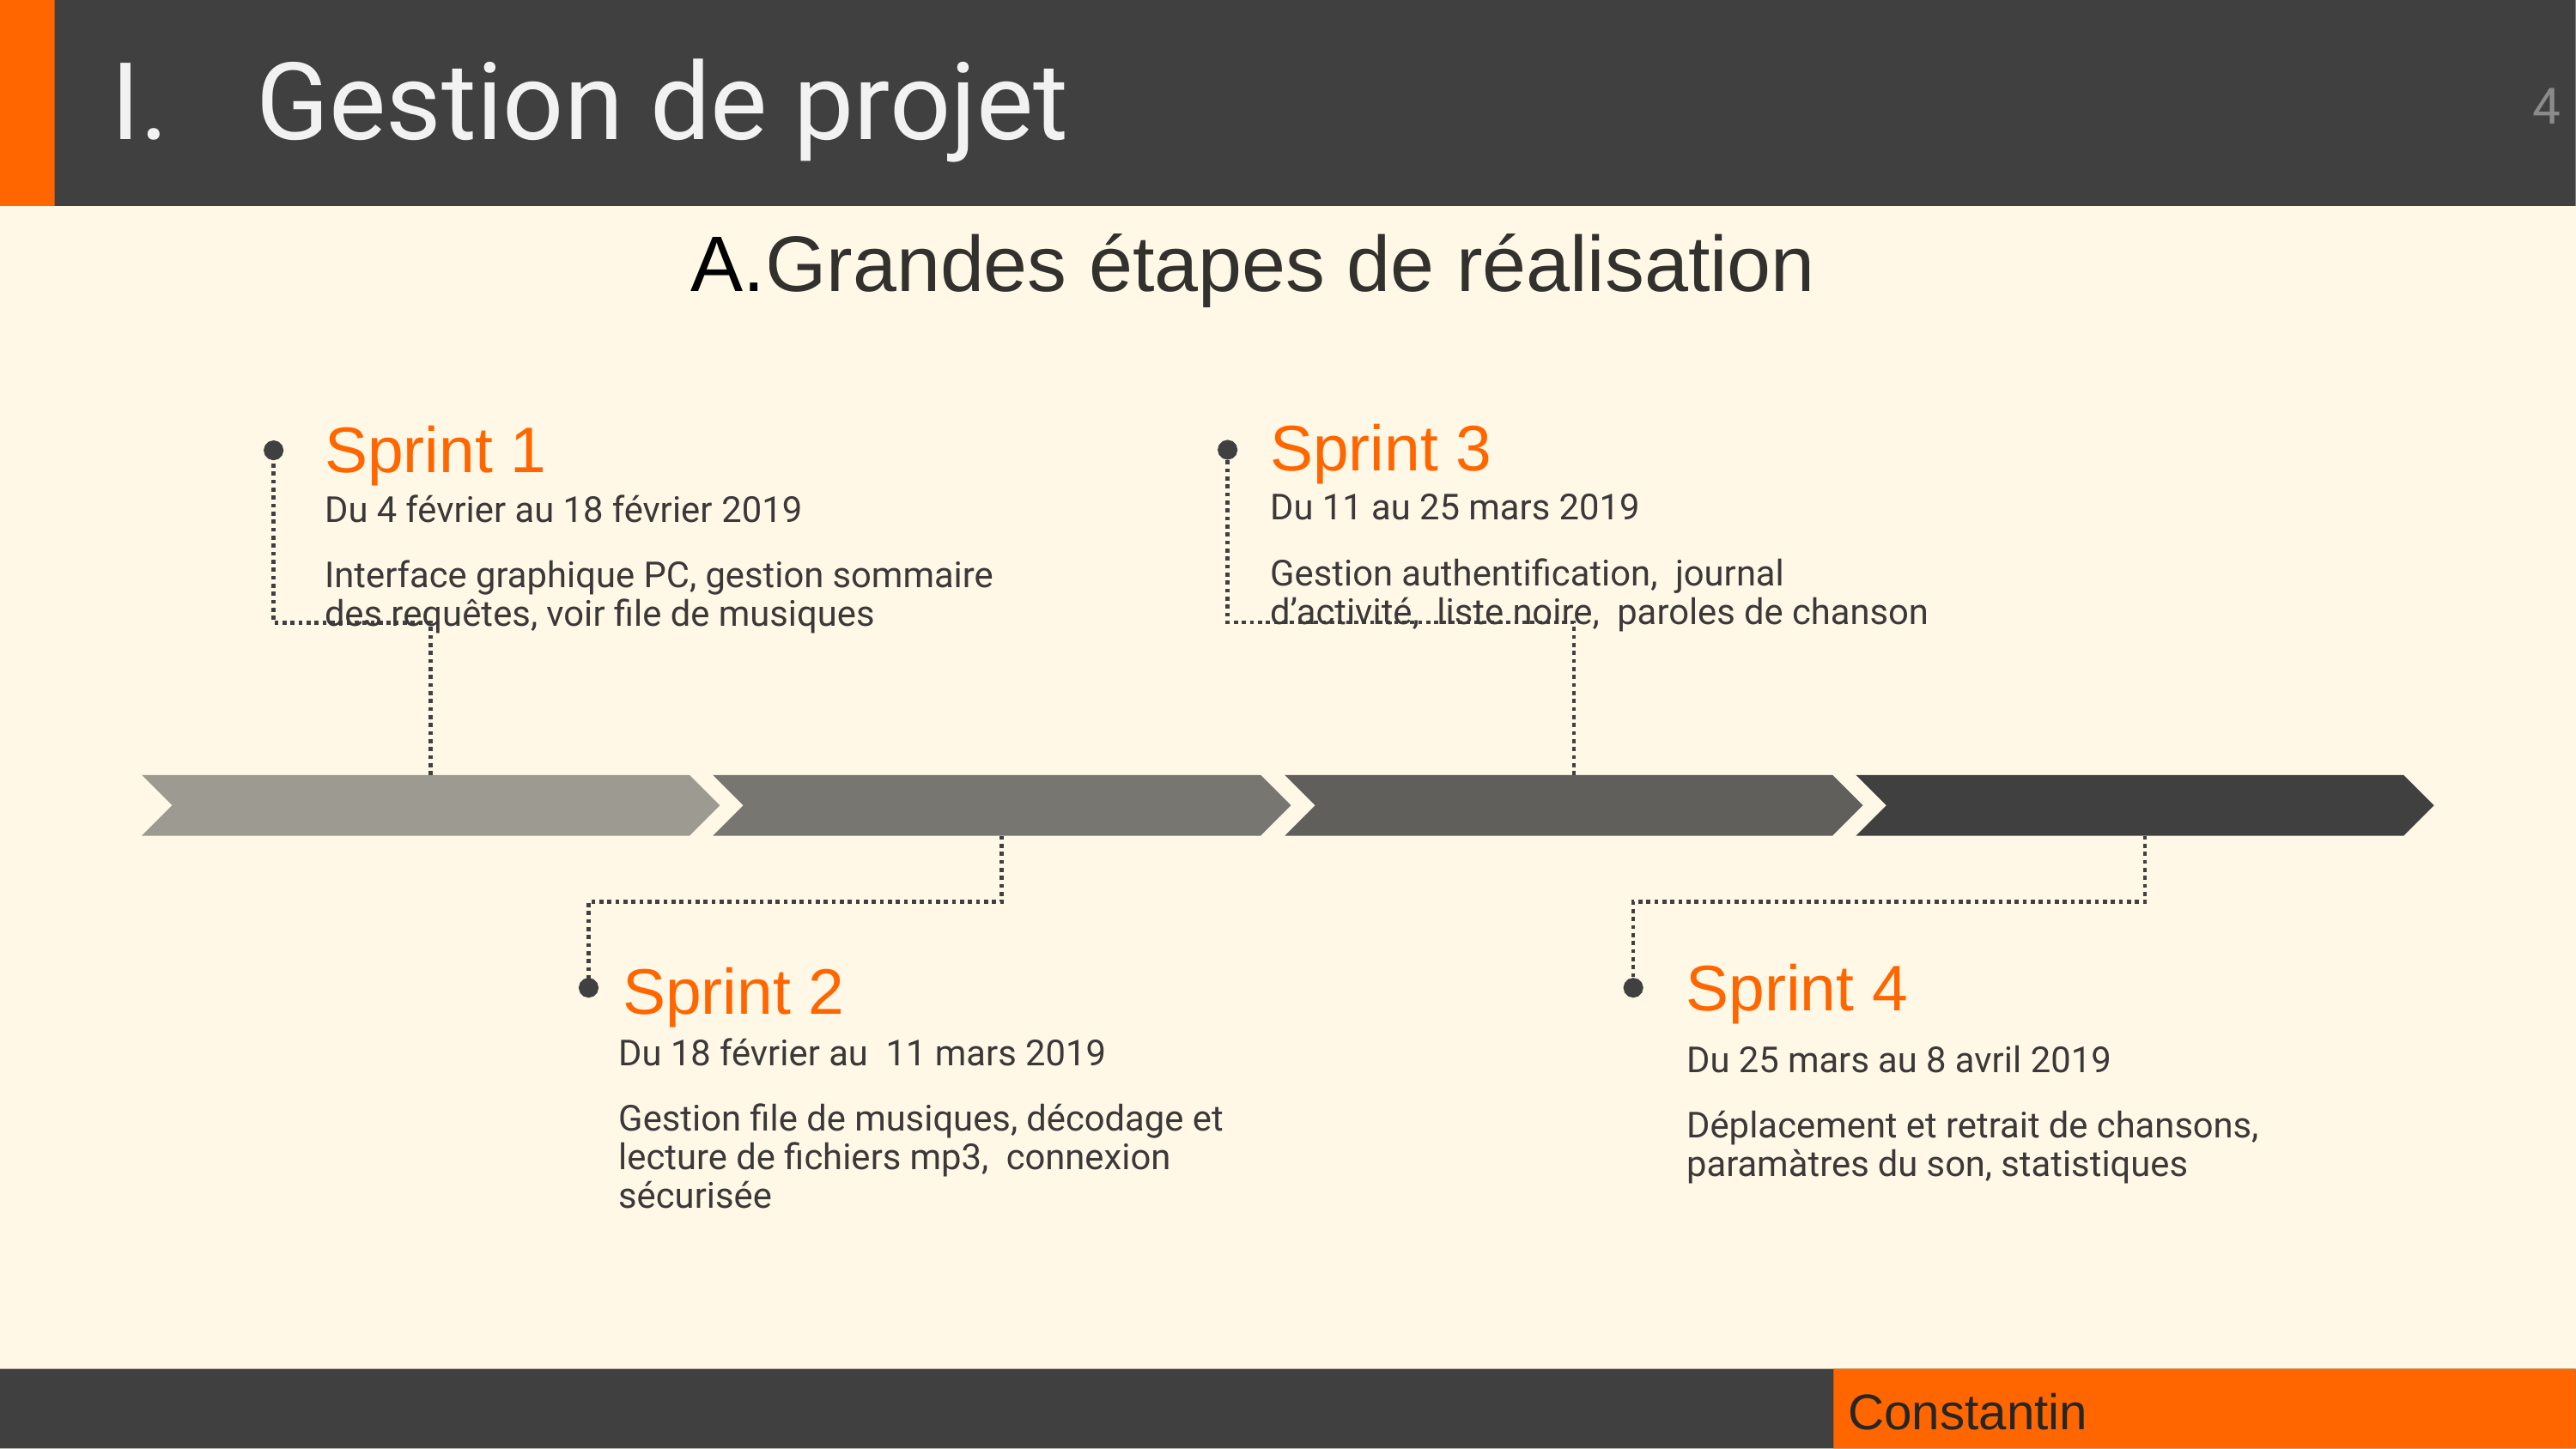

# Gestion de projet
4
Grandes étapes de réalisation
Sprint 3
Sprint 1
Du 11 au 25 mars 2019
Gestion authentification,  journal d’activité,  liste noire,  paroles de chanson

Du 4 février au 18 février 2019
Interface graphique PC, gestion sommaire des requêtes, voir file de musiques

Sprint 4
Sprint 2
Du 18 février au  11 mars 2019
Gestion file de musiques, décodage et lecture de fichiers mp3,  connexion sécurisée
Du 25 mars au 8 avril 2019
Déplacement et retrait de chansons, paramàtres du son, statistiques
Constantin